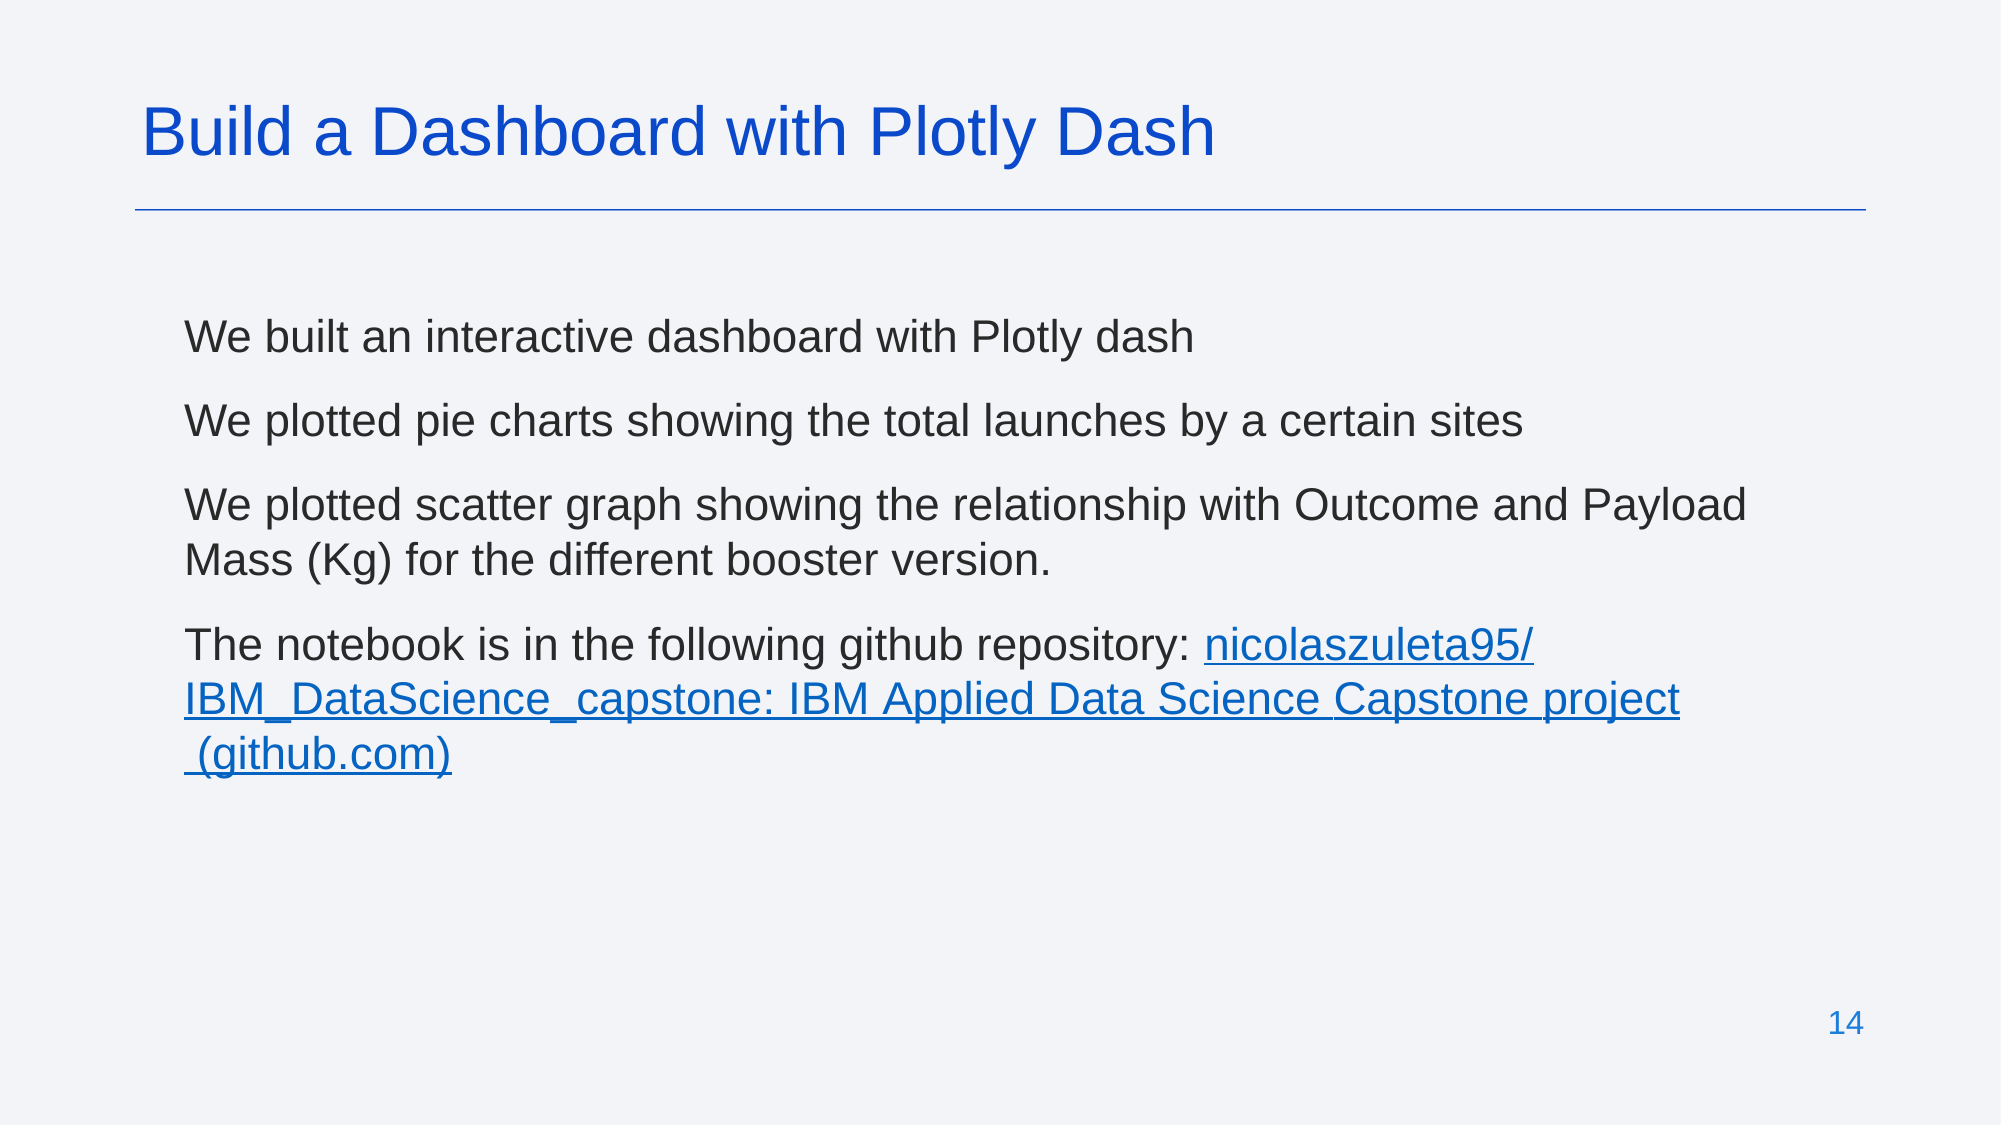

Build a Dashboard with Plotly Dash
We built an interactive dashboard with Plotly dash
We plotted pie charts showing the total launches by a certain sites
We plotted scatter graph showing the relationship with Outcome and Payload Mass (Kg) for the different booster version.
The notebook is in the following github repository: nicolaszuleta95/IBM_DataScience_capstone: IBM Applied Data Science Capstone project (github.com)

14